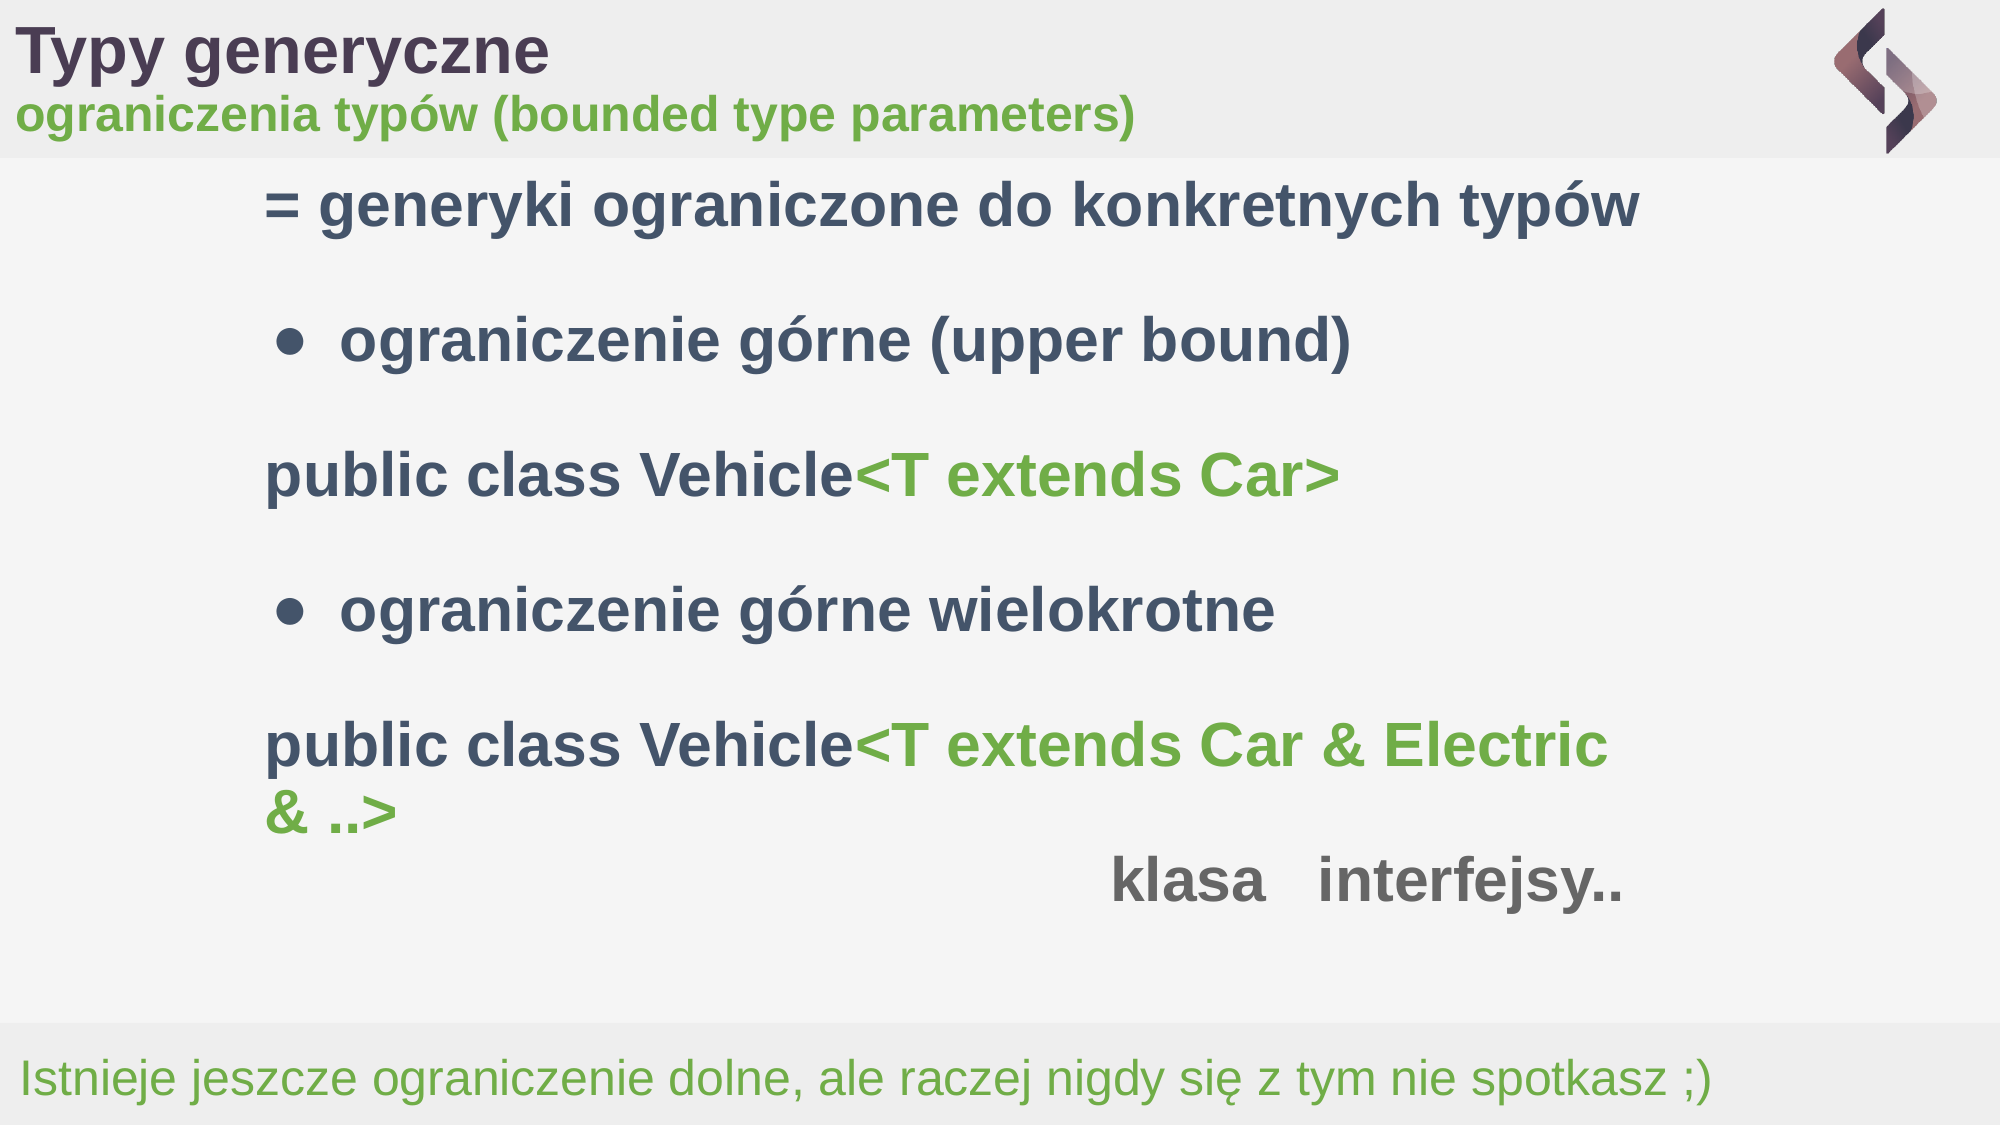

# Typy generyczne
ograniczenia typów (bounded type parameters)
= generyki ograniczone do konkretnych typów

ograniczenie górne (upper bound)

public class Vehicle<T extends Car>

ograniczenie górne wielokrotne

public class Vehicle<T extends Car & Electric & ..>
                                                 klasa   interfejsy..
Istnieje jeszcze ograniczenie dolne, ale raczej nigdy się z tym nie spotkasz ;)